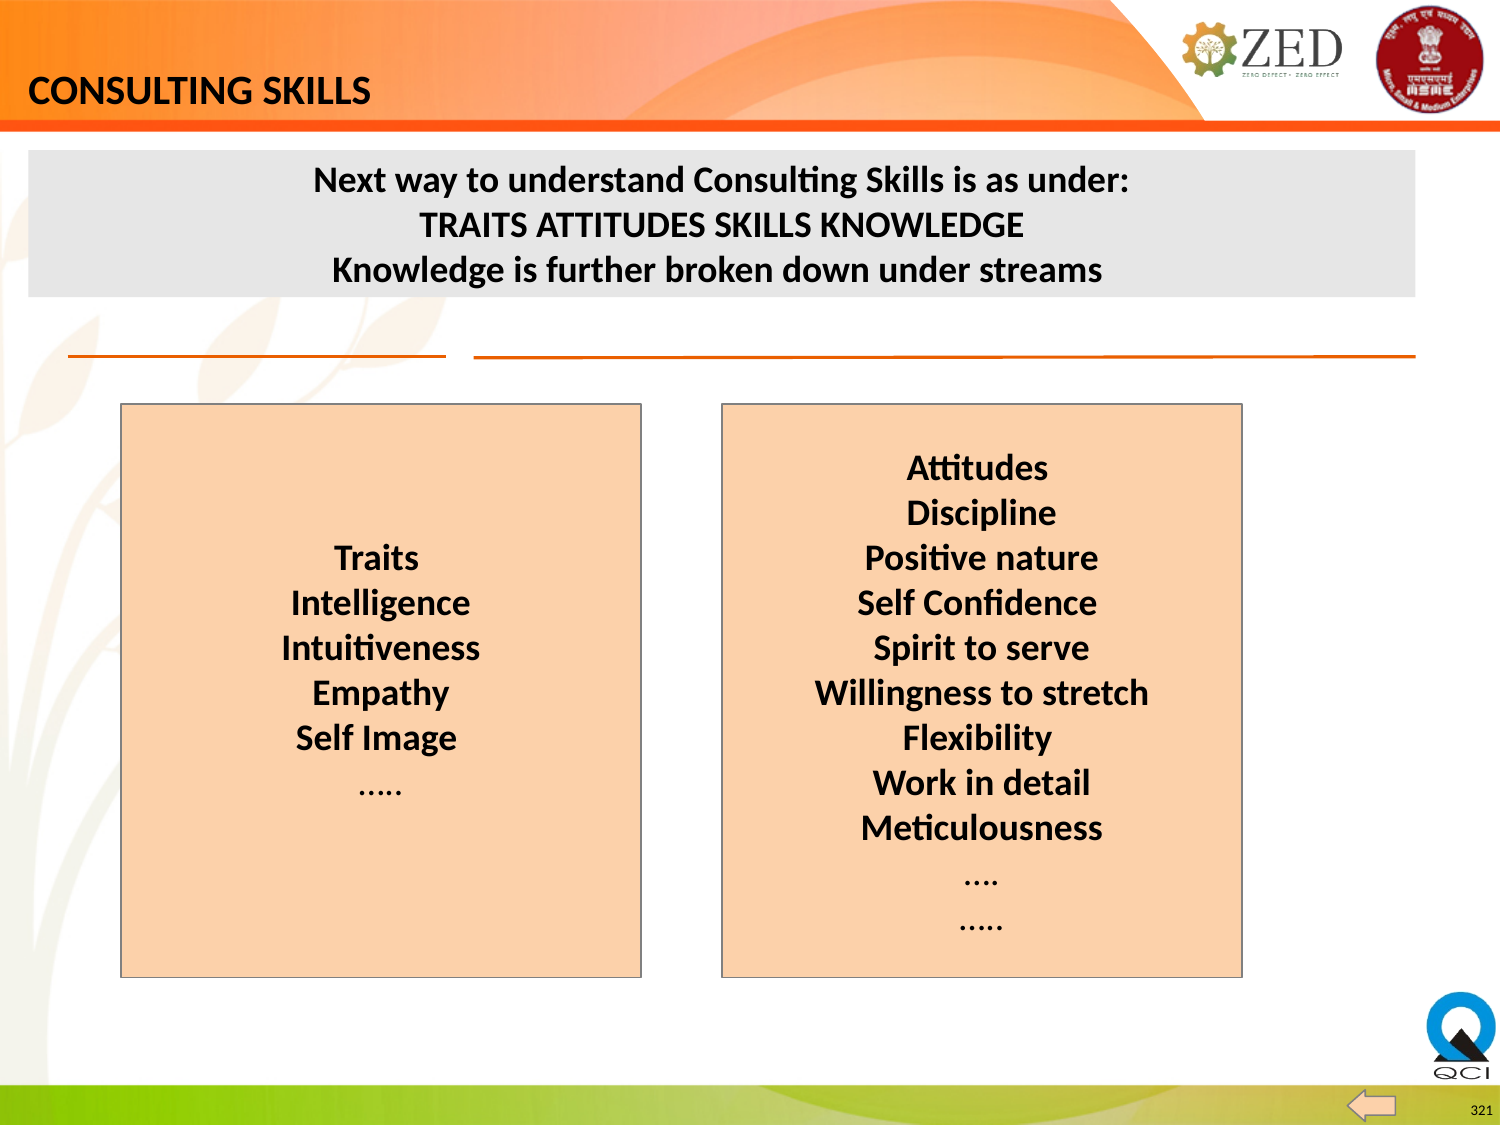

# CONSULTING SKILLS
Next way to understand Consulting Skills is as under:
TRAITS ATTITUDES SKILLS KNOWLEDGE
Knowledge is further broken down under streams

Traits
Intelligence
Intuitiveness
Empathy
Self Image
…..

Attitudes
Discipline
Positive nature
Self Confidence
Spirit to serve
Willingness to stretch
Flexibility
Work in detail
Meticulousness
….
…..